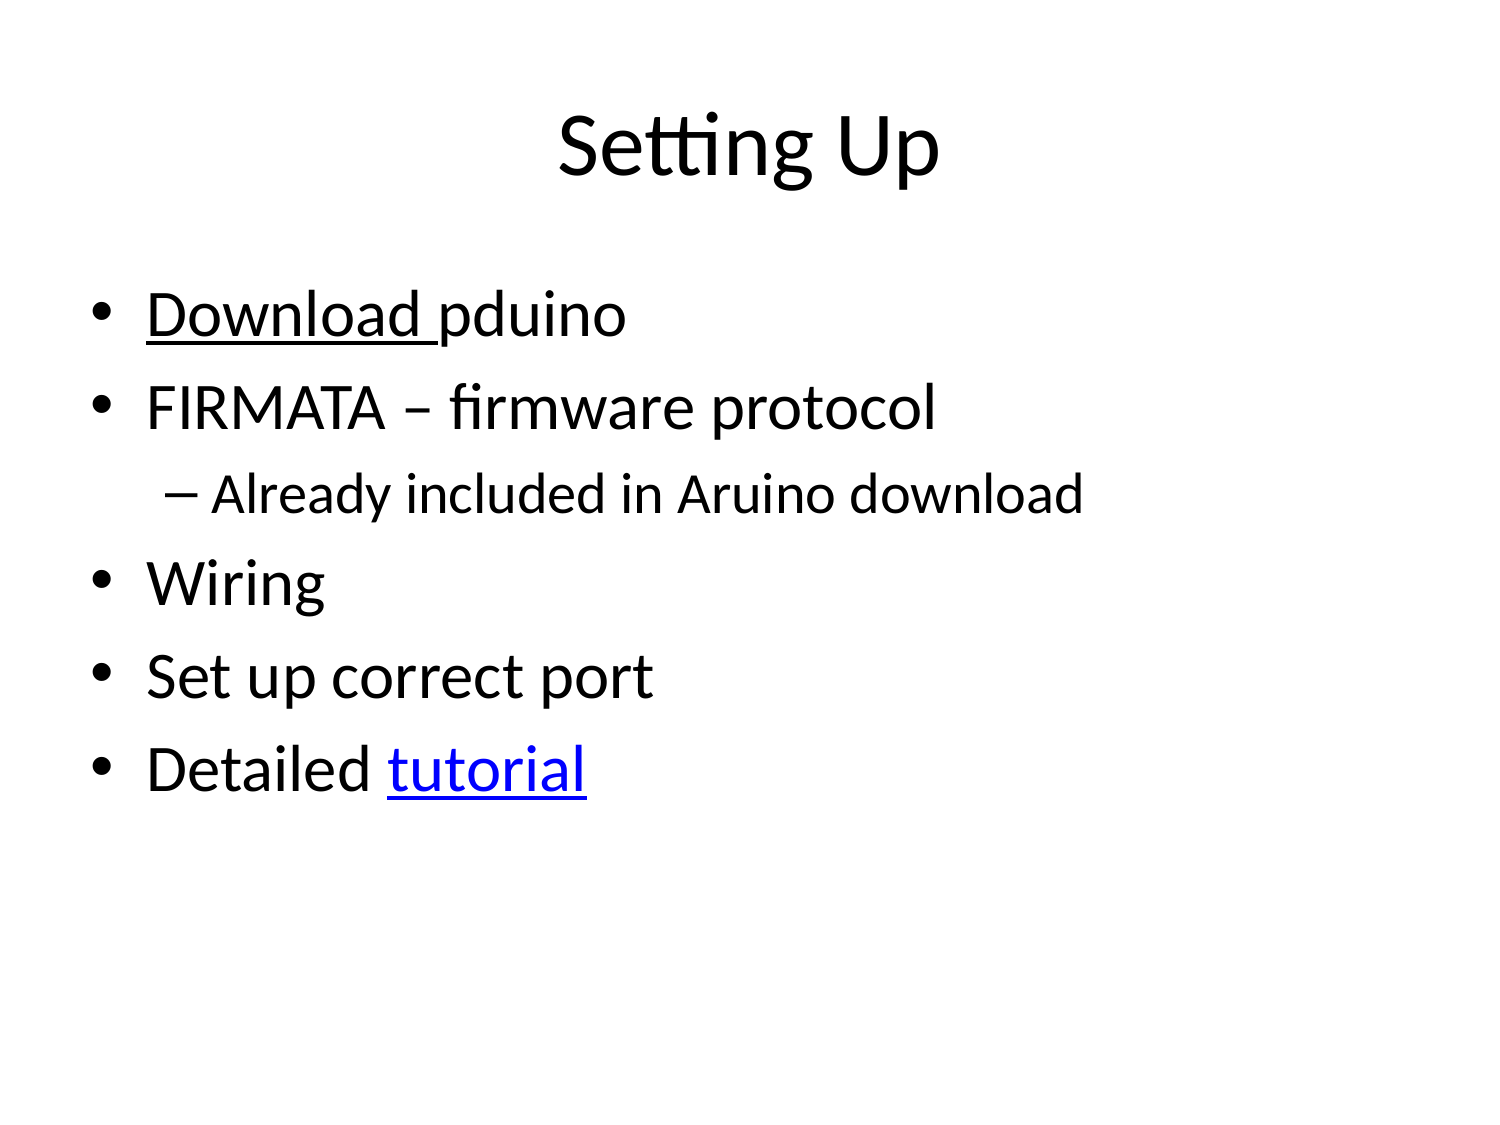

# Setting Up
Download pduino
FIRMATA – firmware protocol
Already included in Aruino download
Wiring
Set up correct port
Detailed tutorial